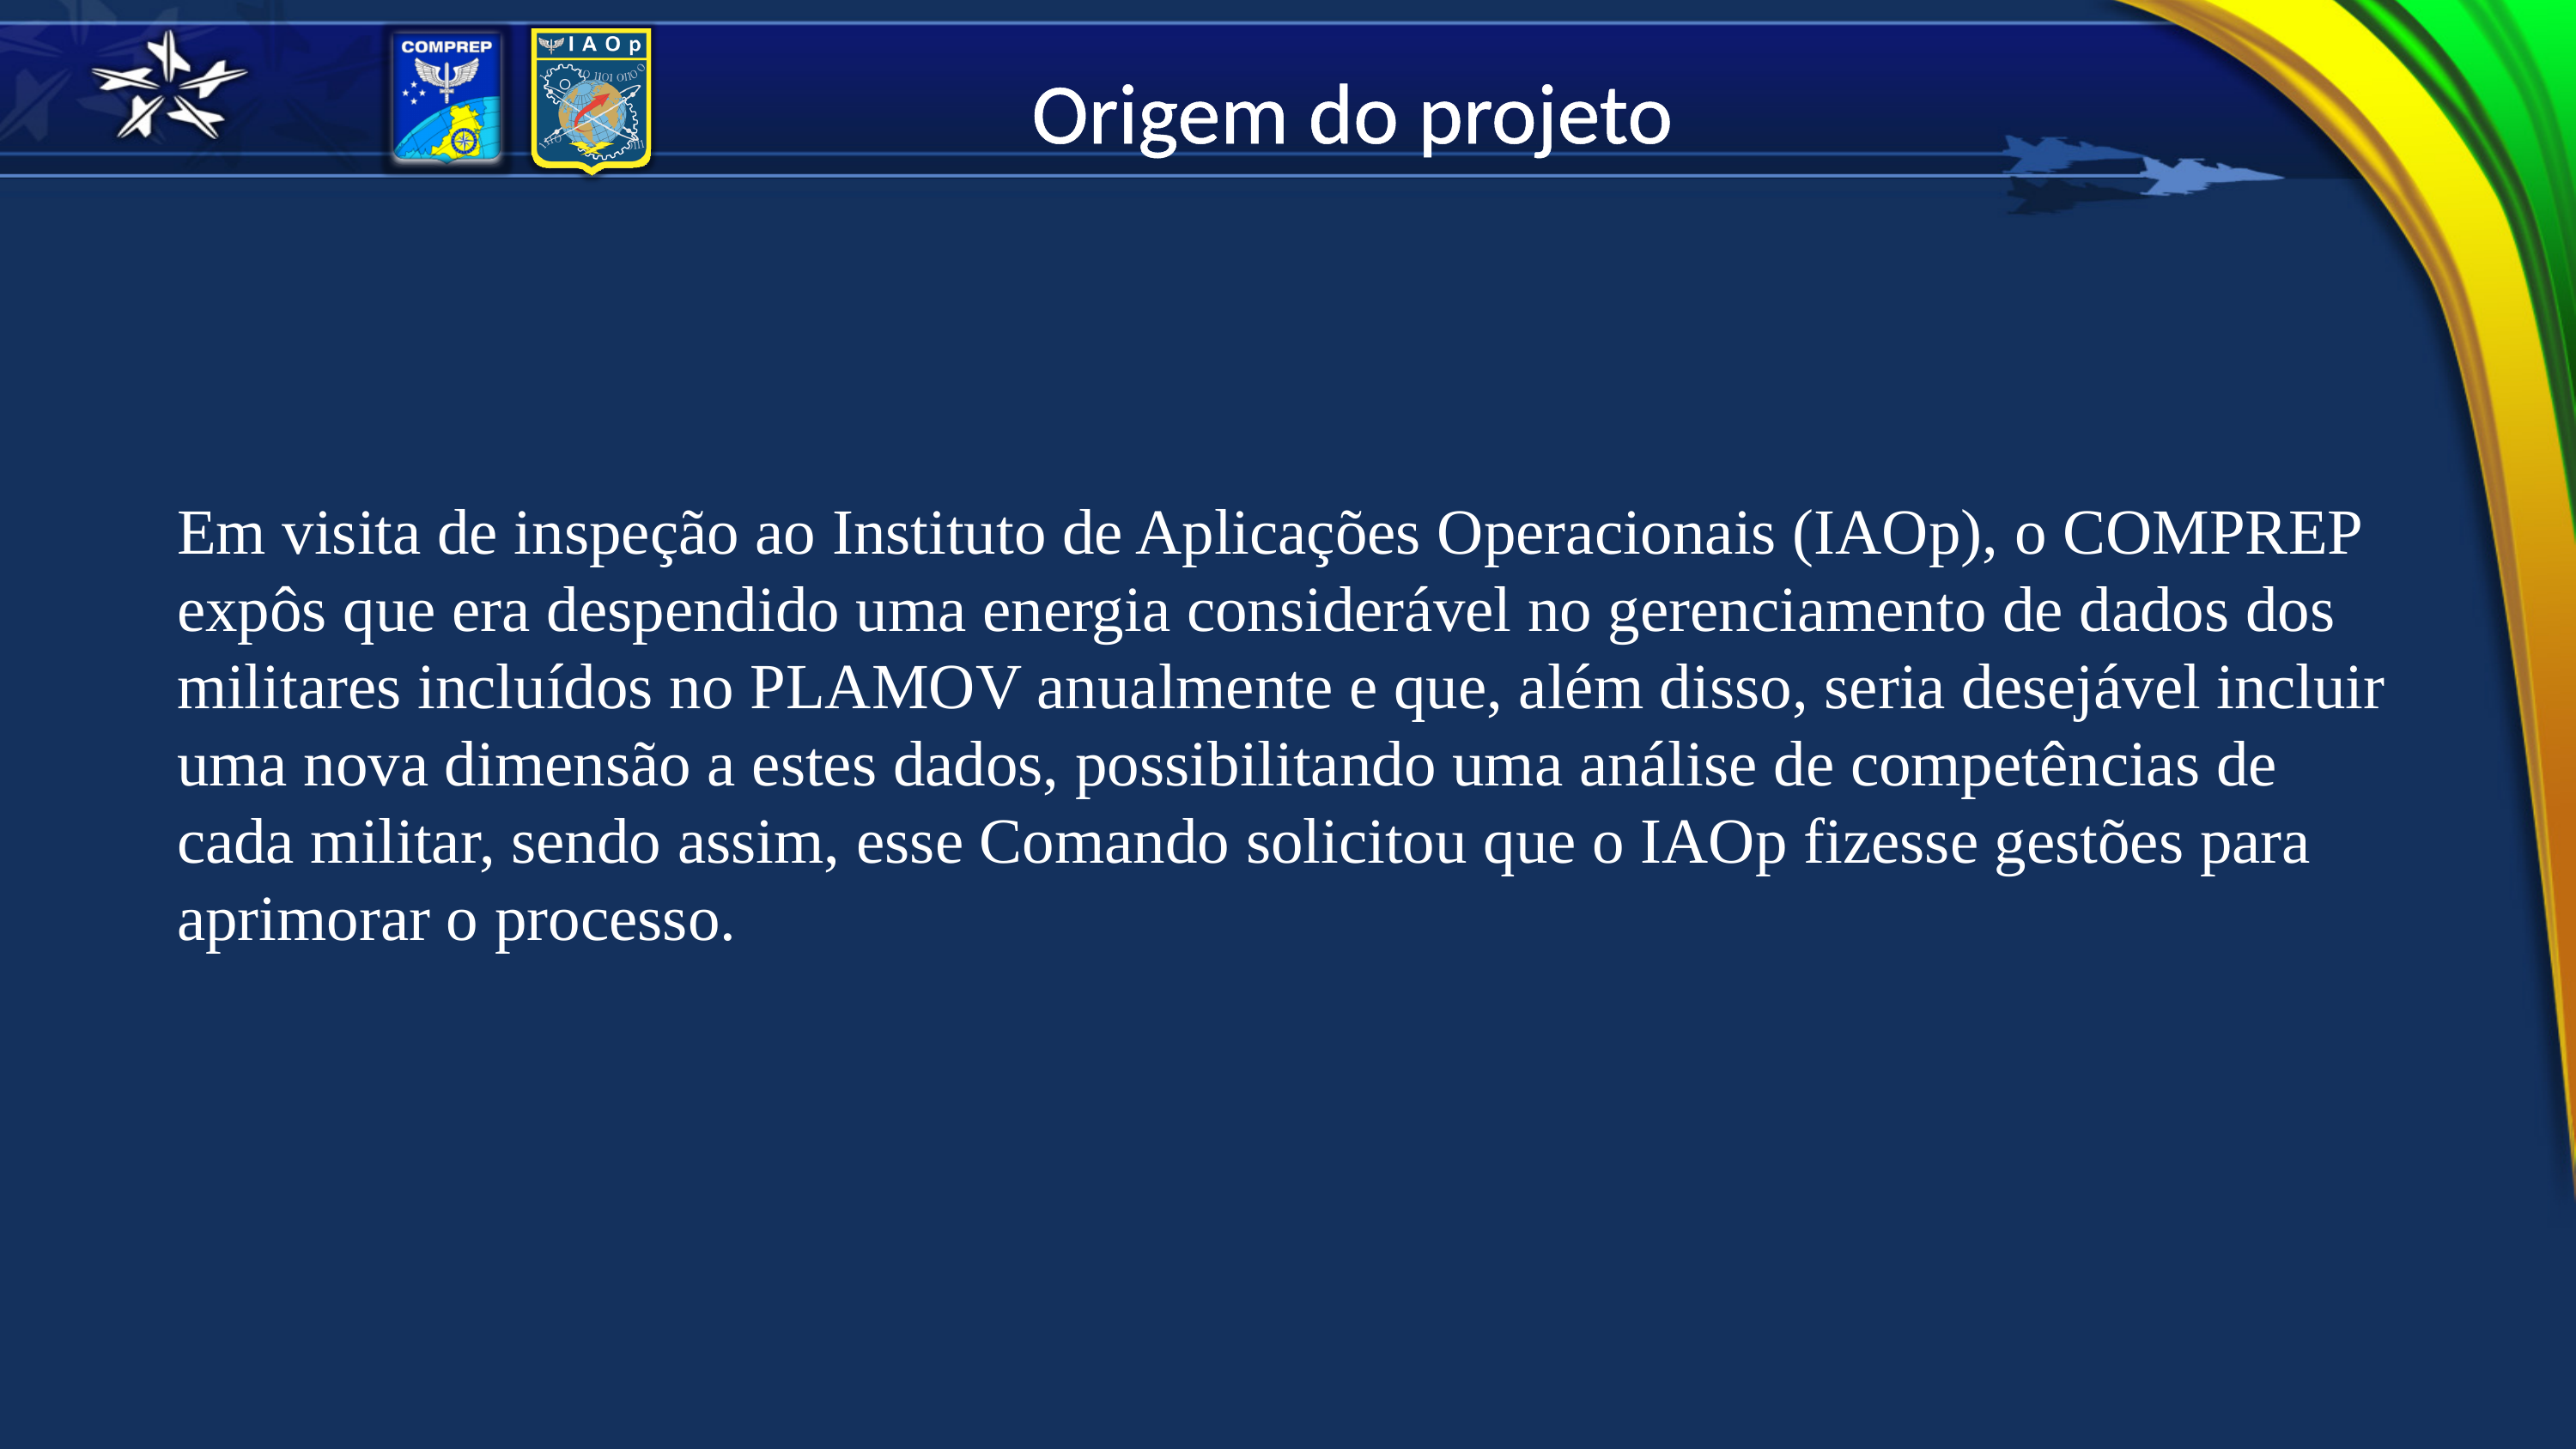

Origem do projeto
Em visita de inspeção ao Instituto de Aplicações Operacionais (IAOp), o COMPREP expôs que era despendido uma energia considerável no gerenciamento de dados dos militares incluídos no PLAMOV anualmente e que, além disso, seria desejável incluir uma nova dimensão a estes dados, possibilitando uma análise de competências de cada militar, sendo assim, esse Comando solicitou que o IAOp fizesse gestões para aprimorar o processo.